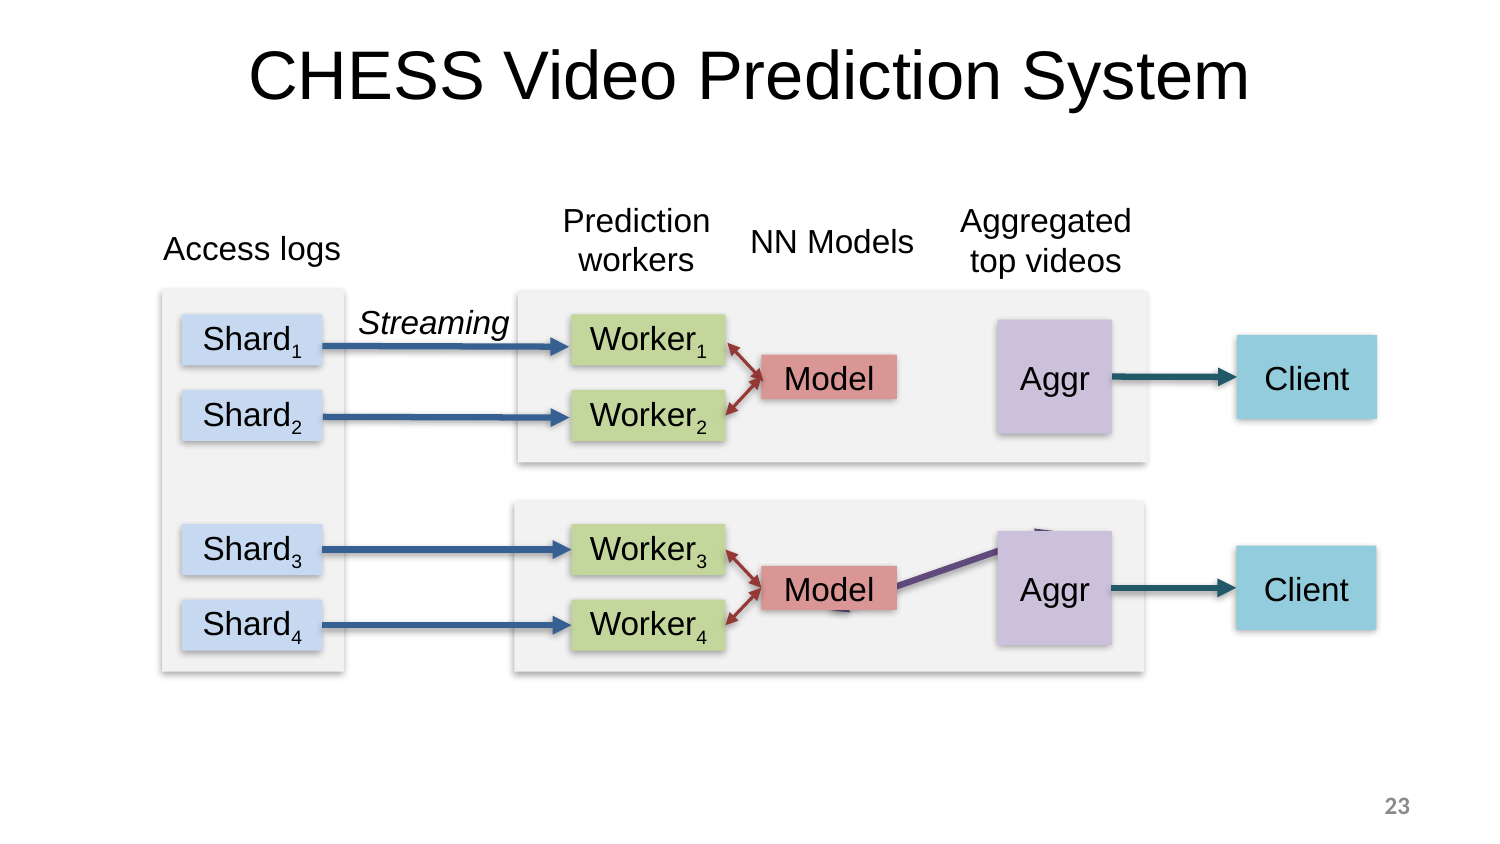

# CHESS Video Prediction System
Prediction workers
Worker1
Worker2
Worker3
Worker4
Aggregated top videos
Aggr
Aggr
NN Models
Model
Model
Access logs

Shard1
Shard2
Shard3
Shard4
Streaming

Client
Client

23